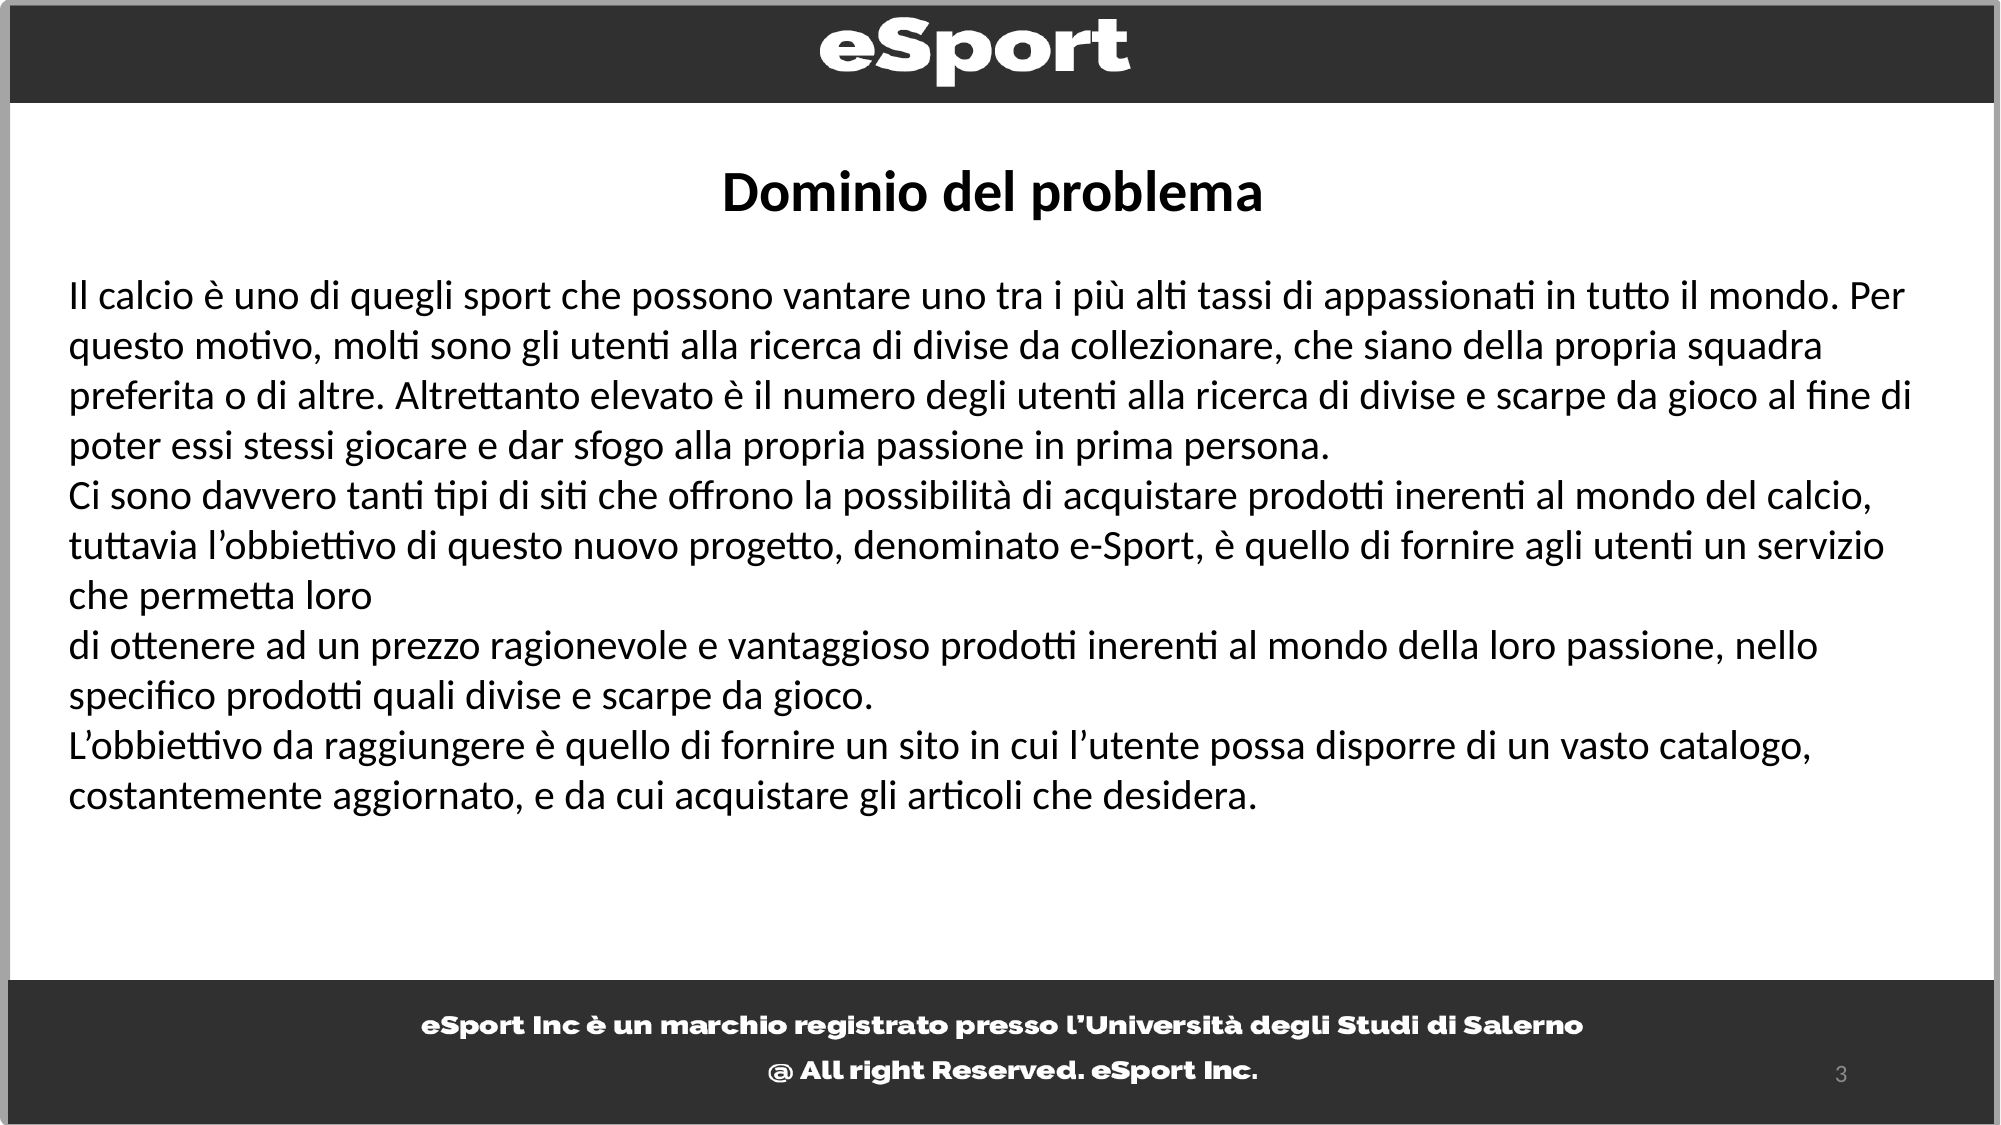

Dominio del problema
Il calcio è uno di quegli sport che possono vantare uno tra i più alti tassi di appassionati in tutto il mondo. Per questo motivo, molti sono gli utenti alla ricerca di divise da collezionare, che siano della propria squadra preferita o di altre. Altrettanto elevato è il numero degli utenti alla ricerca di divise e scarpe da gioco al fine di poter essi stessi giocare e dar sfogo alla propria passione in prima persona.
Ci sono davvero tanti tipi di siti che offrono la possibilità di acquistare prodotti inerenti al mondo del calcio, tuttavia l’obbiettivo di questo nuovo progetto, denominato e-Sport, è quello di fornire agli utenti un servizio che permetta loro
di ottenere ad un prezzo ragionevole e vantaggioso prodotti inerenti al mondo della loro passione, nello specifico prodotti quali divise e scarpe da gioco.
L’obbiettivo da raggiungere è quello di fornire un sito in cui l’utente possa disporre di un vasto catalogo, costantemente aggiornato, e da cui acquistare gli articoli che desidera.
3